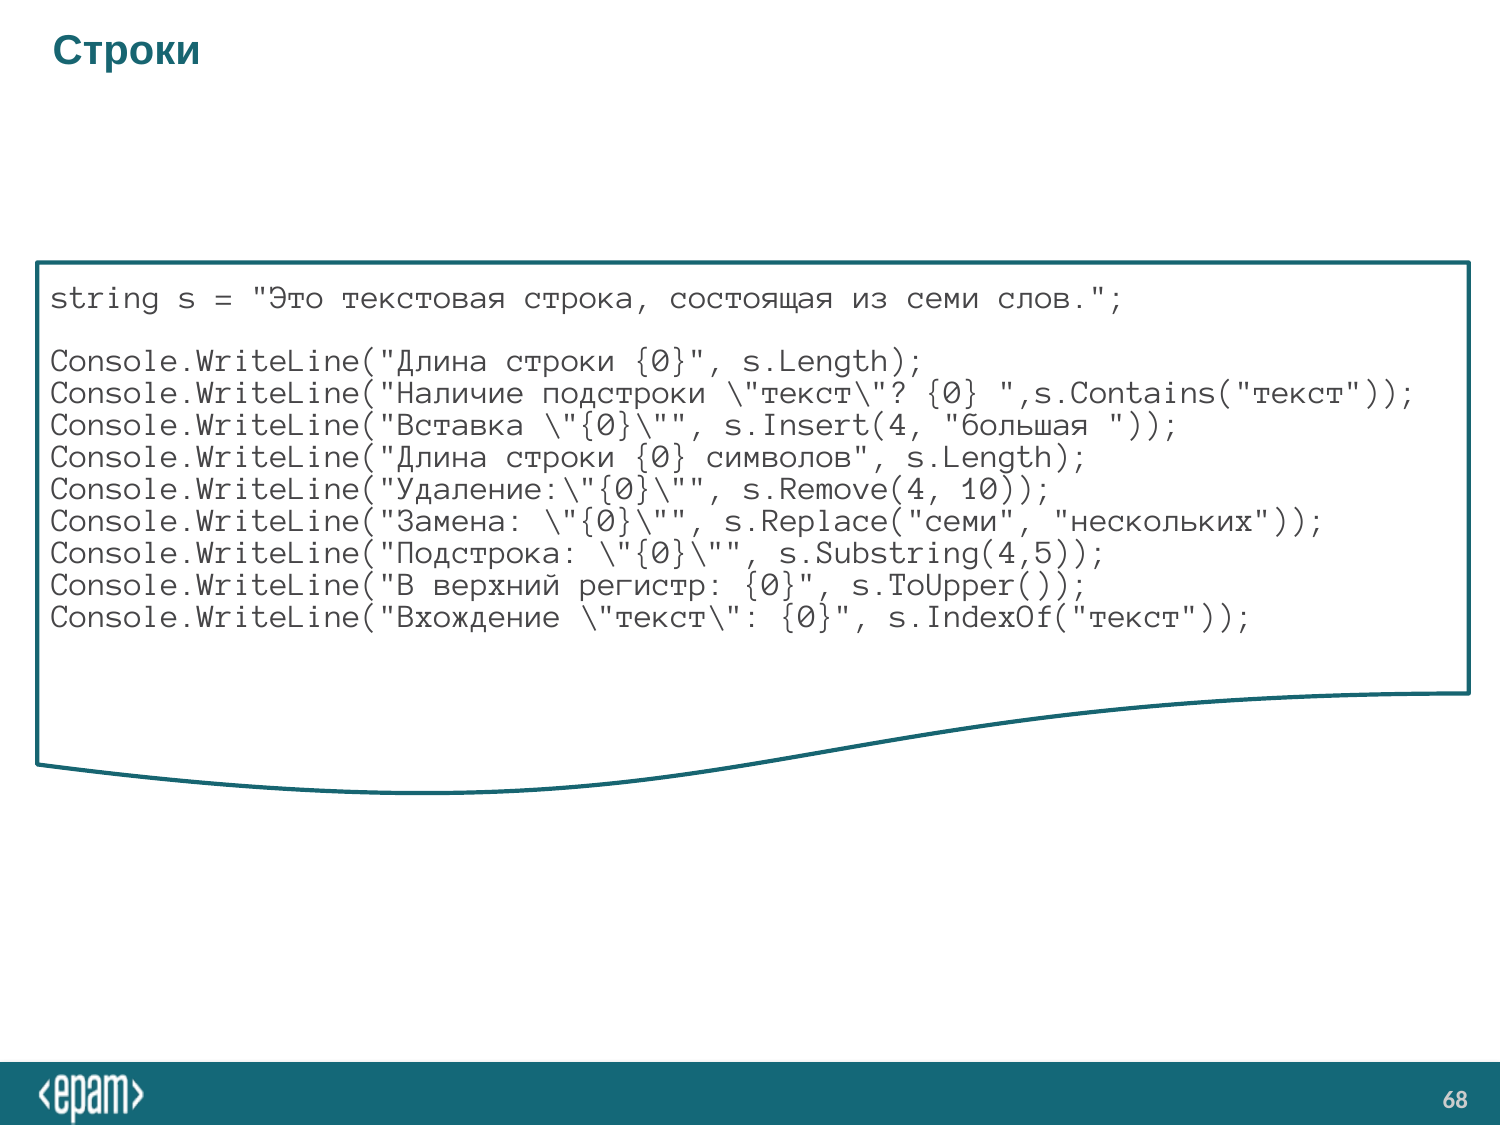

# Строки
string s = "Это текстовая строка, состоящая из семи слов.";

Console.WriteLine("Длина строки {0}", s.Length);
Console.WriteLine("Наличие подстроки \"текст\"? {0} ",s.Contains("текст"));
Console.WriteLine("Вставка \"{0}\"", s.Insert(4, "большая "));
Console.WriteLine("Длина строки {0} символов", s.Length);
Console.WriteLine("Удаление:\"{0}\"", s.Remove(4, 10));
Console.WriteLine("Замена: \"{0}\"", s.Replace("семи", "нескольких"));
Console.WriteLine("Подстрока: \"{0}\"", s.Substring(4,5));
Console.WriteLine("В верхний регистр: {0}", s.ToUpper());
Console.WriteLine("Вхождение \"текст\": {0}", s.IndexOf("текст"));